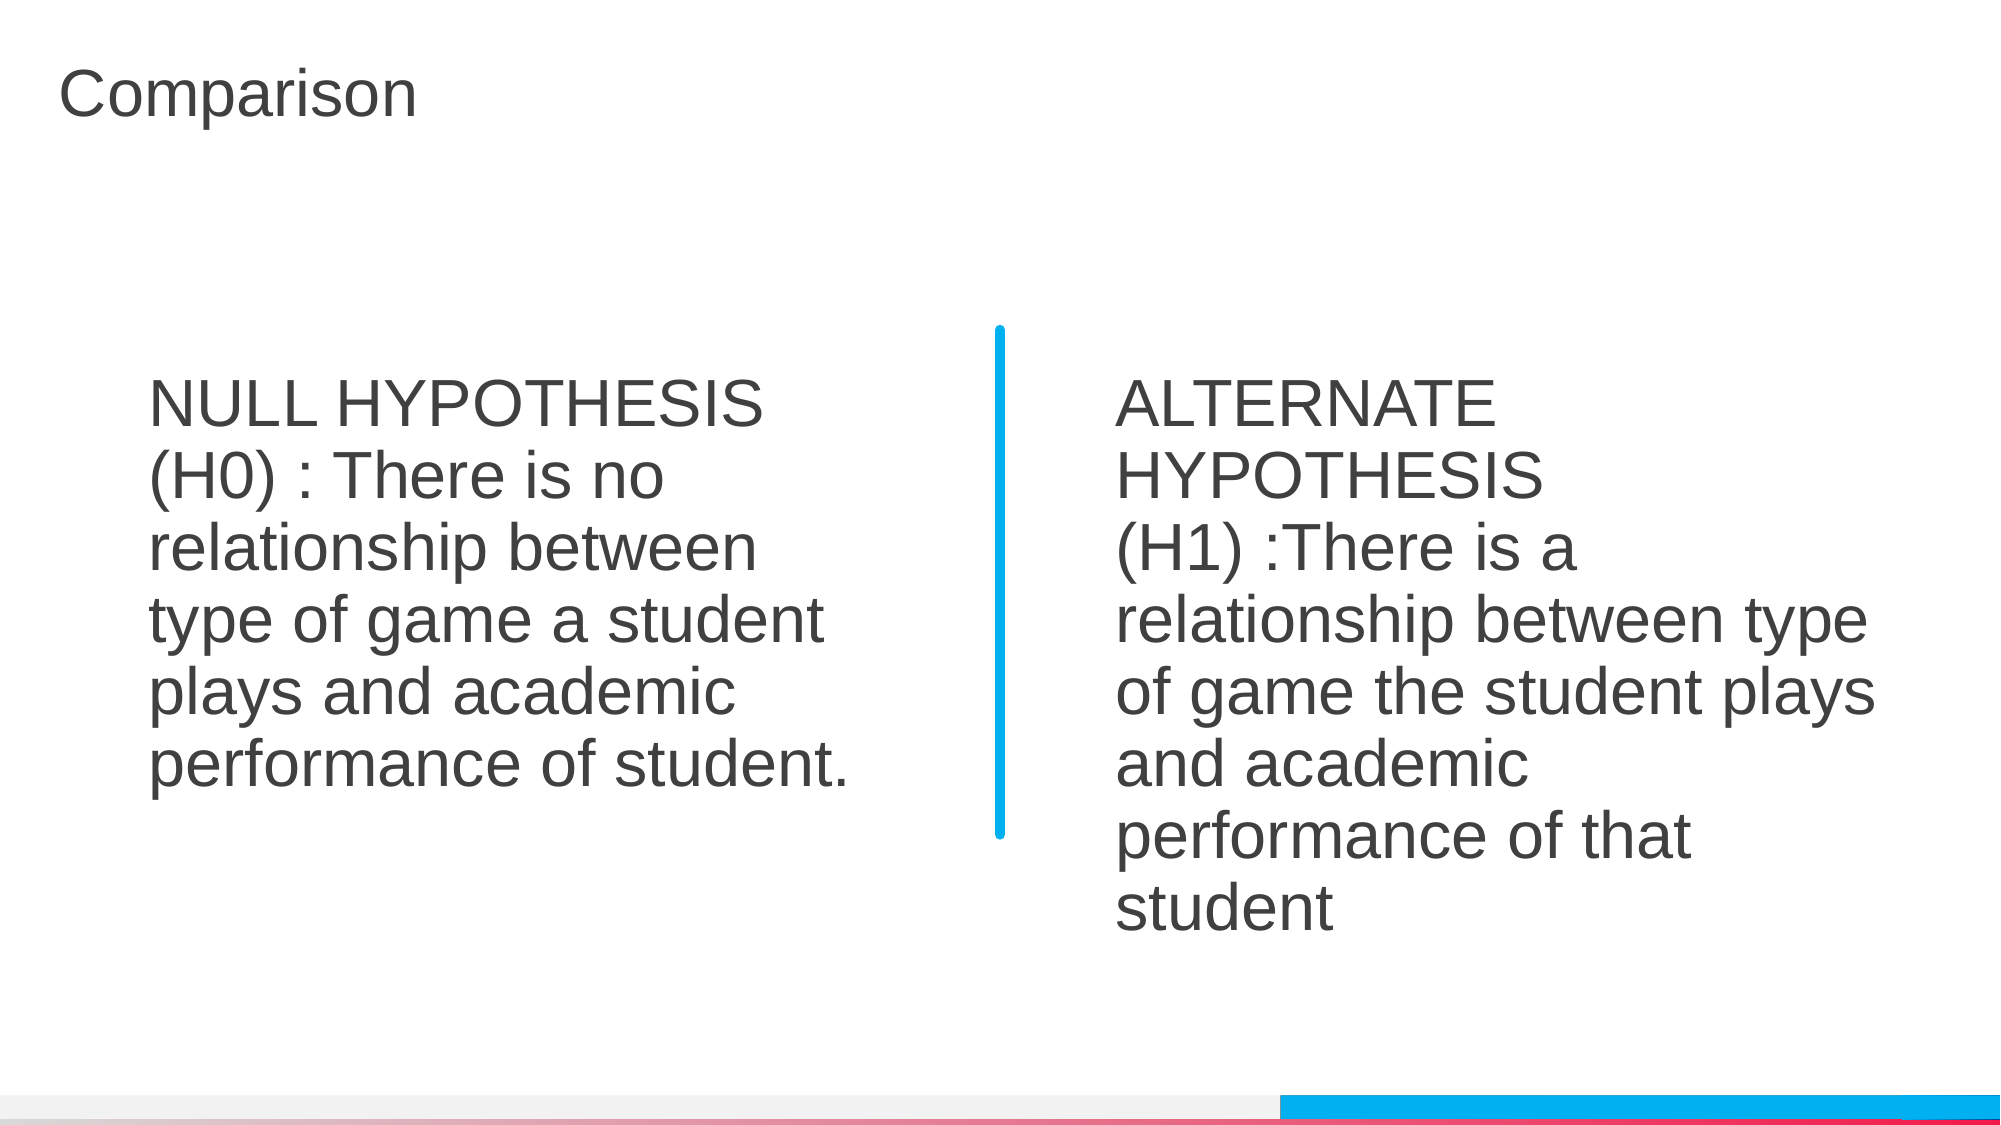

# Comparison
NULL HYPOTHESIS (H0) : There is no relationship between type of game a student plays and academic performance of student.
ALTERNATE HYPOTHESIS (H1) :There is a relationship between type of game the student plays and academic performance of that student

13